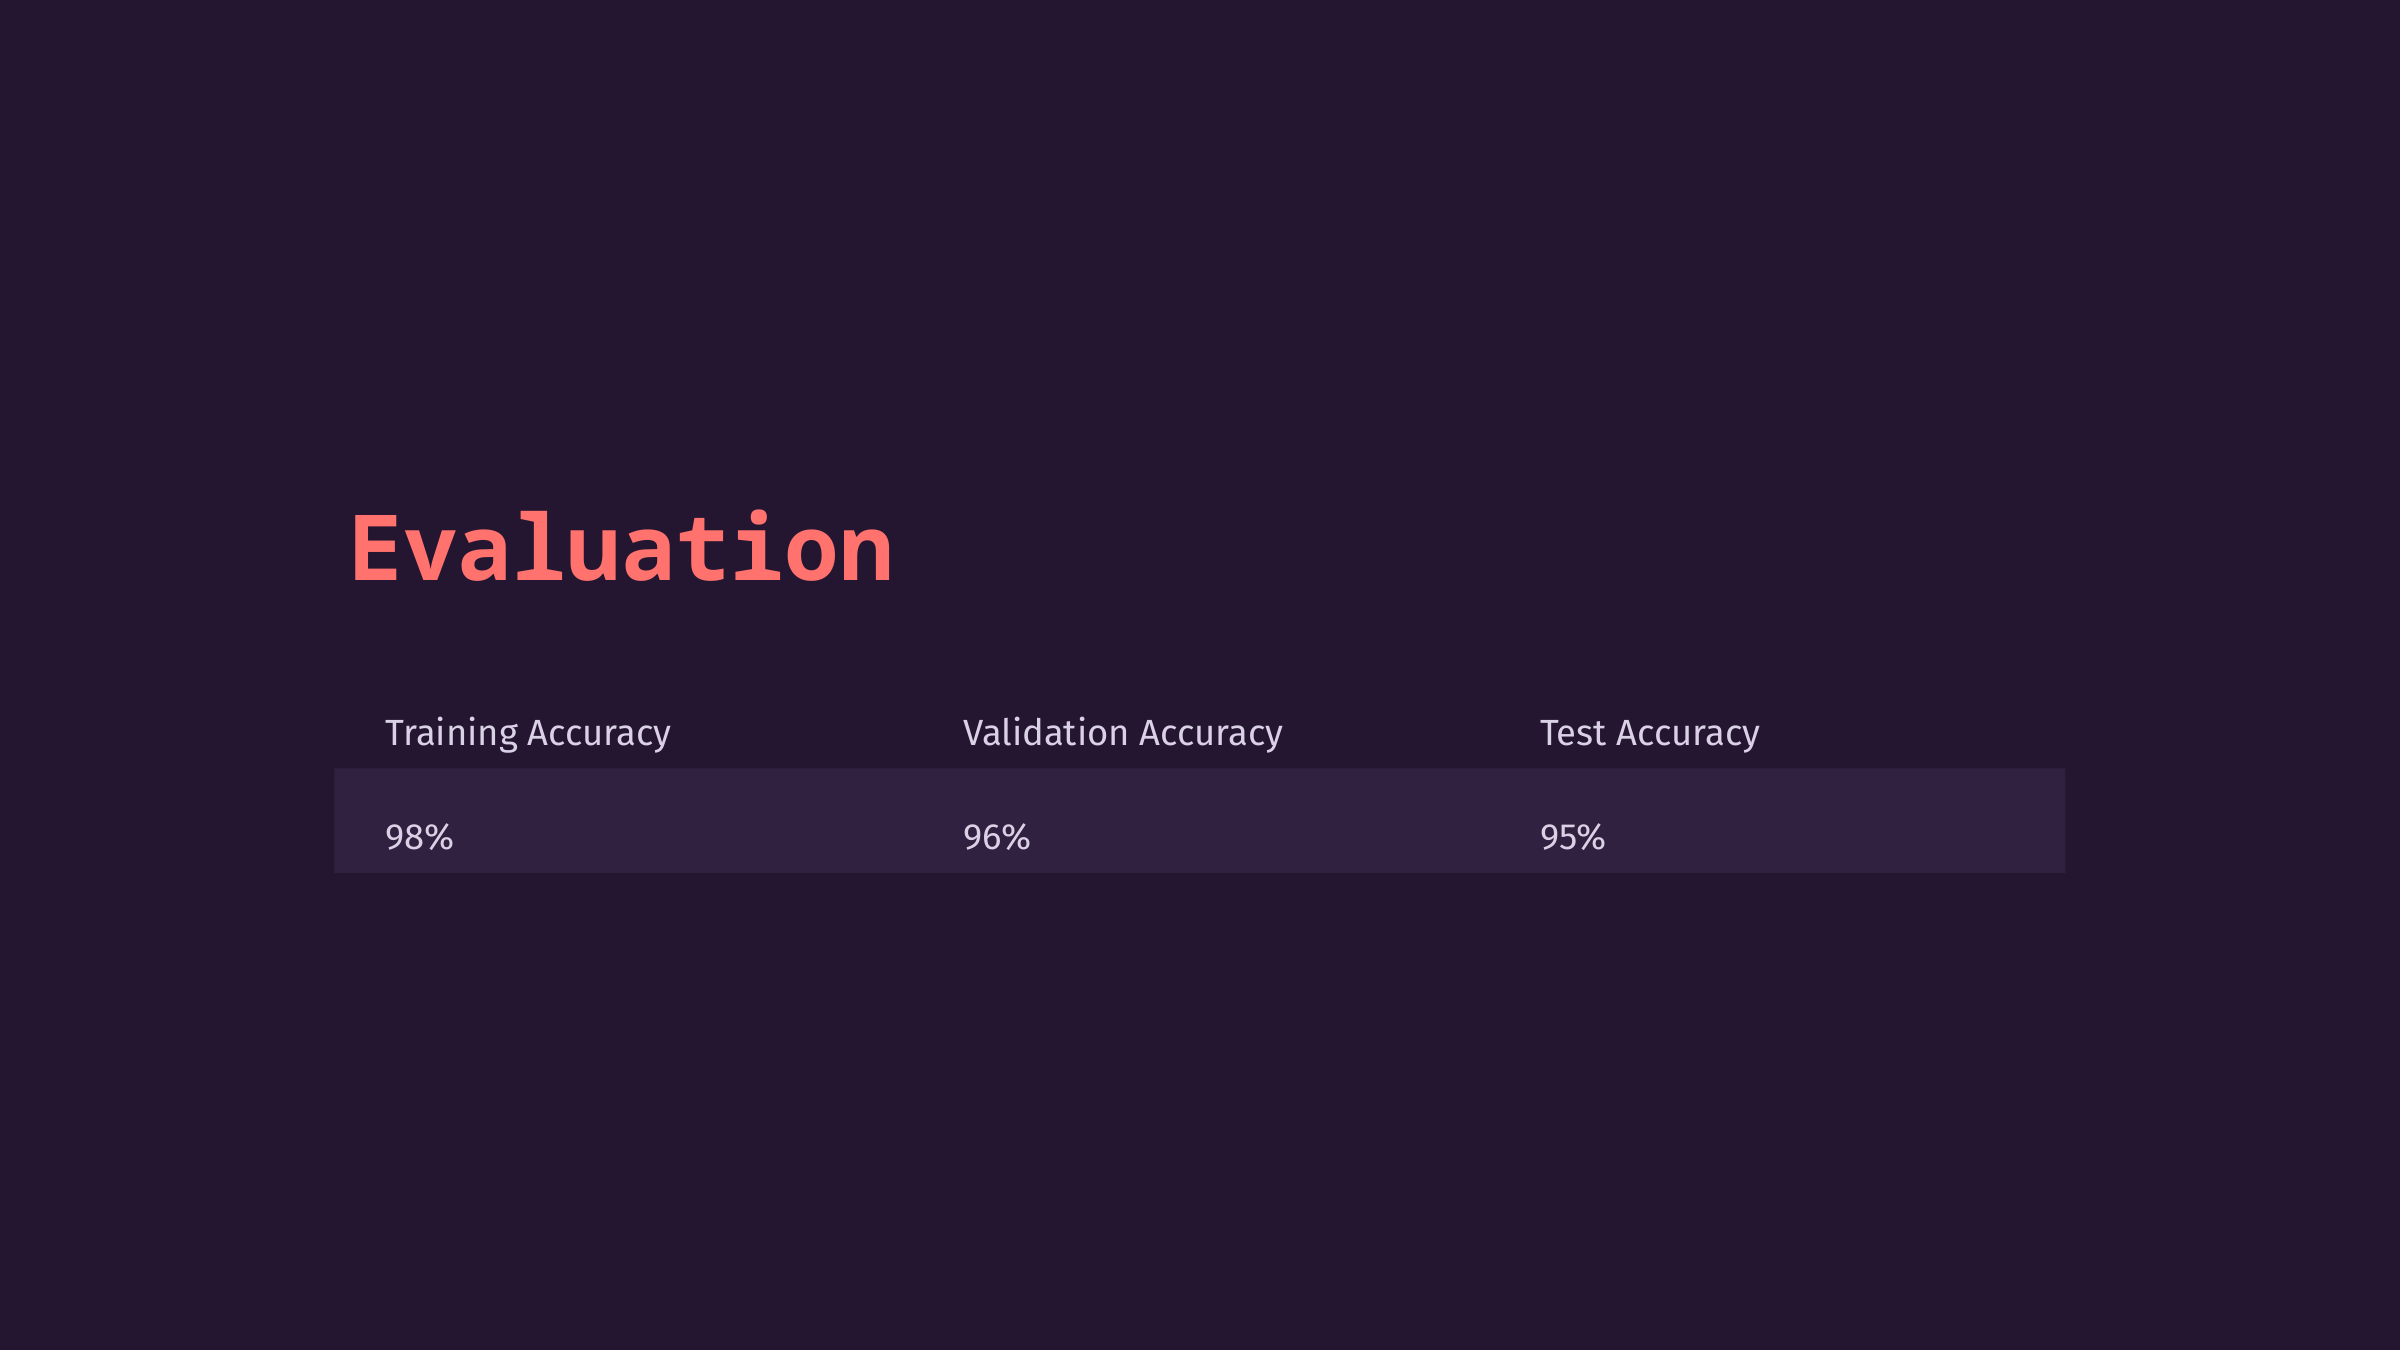

Evaluation
Training Accuracy
Validation Accuracy
Test Accuracy

98%
96%
95%